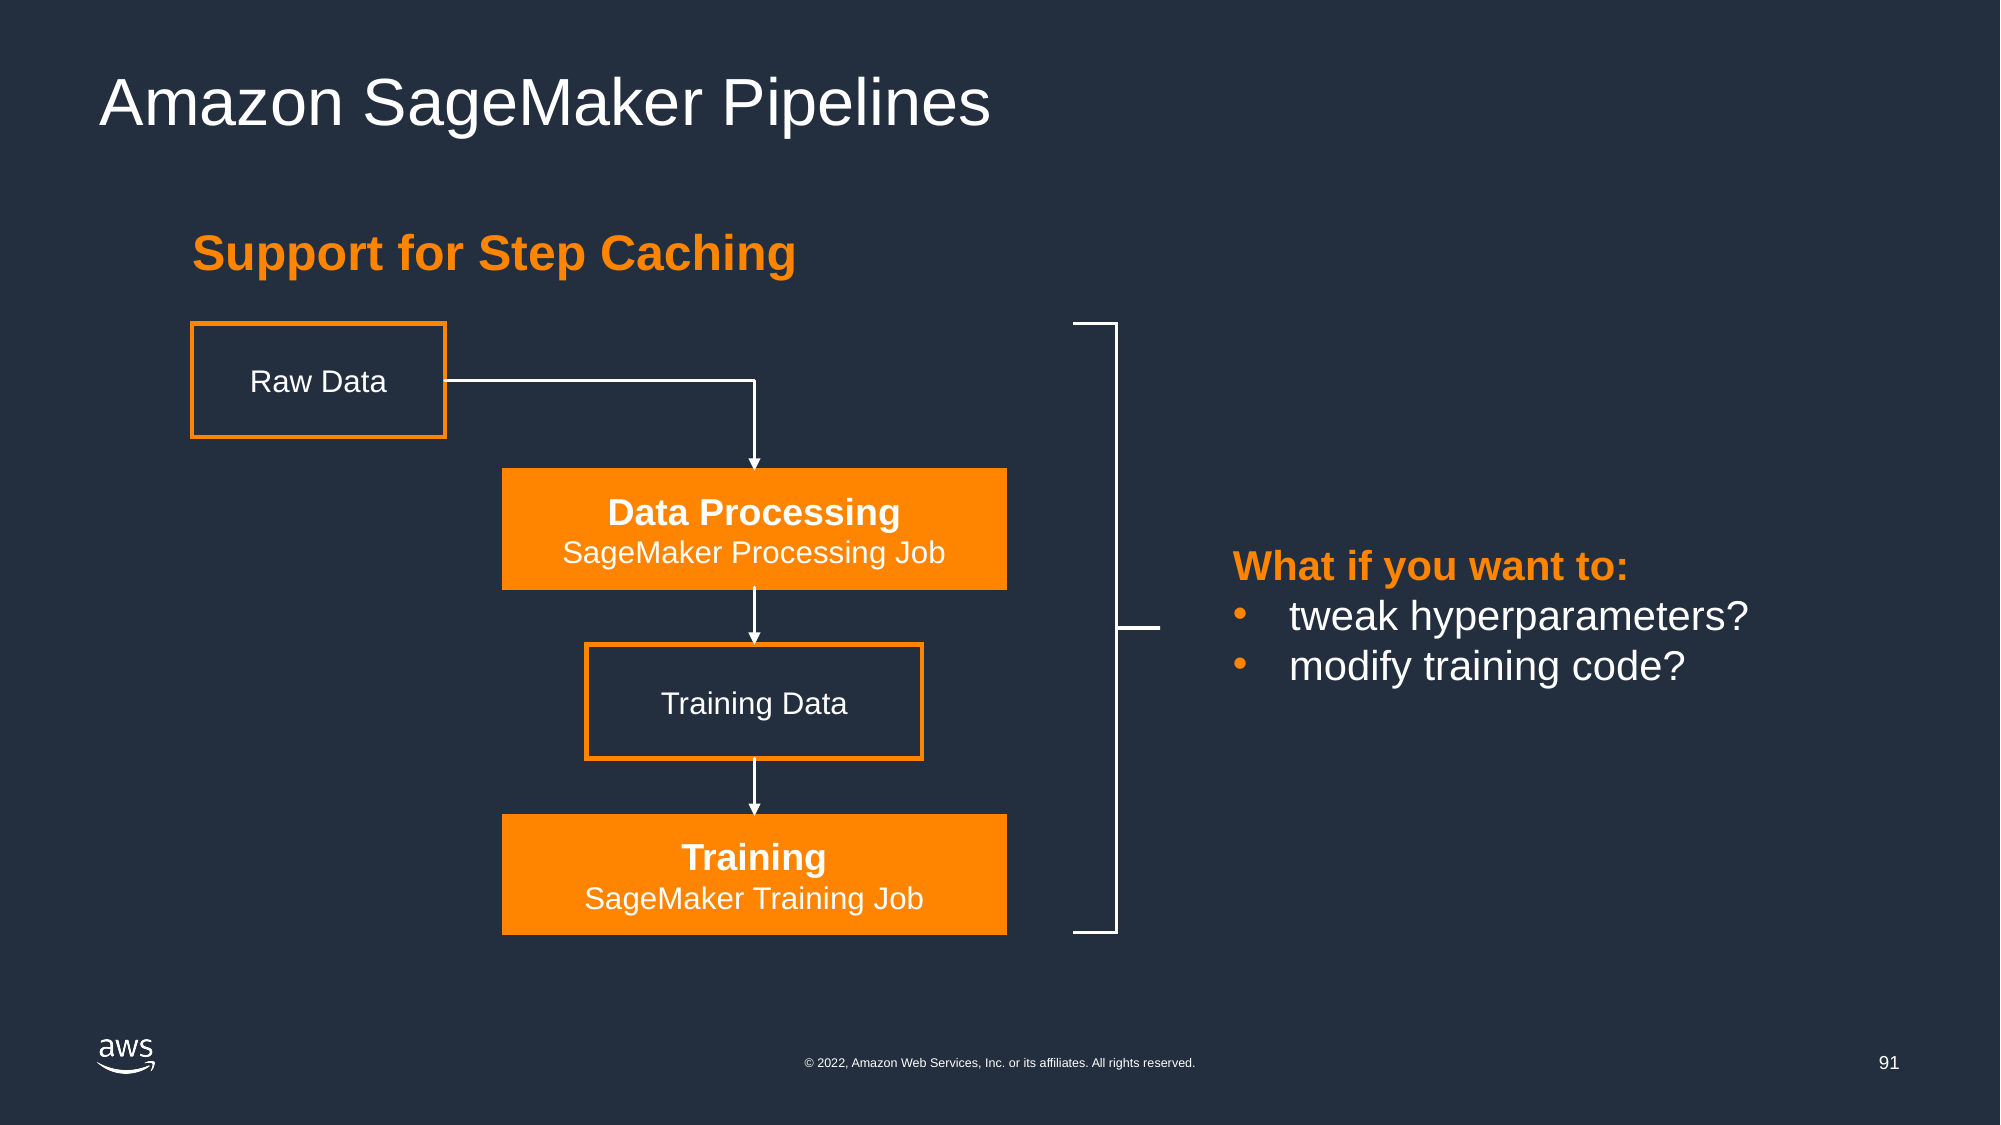

# Amazon SageMaker Pipelines
Support for Step Caching
Raw Data
Data Processing
SageMaker Processing Job
Training Data
Training
SageMaker Training Job

What if you want to:
tweak hyperparameters?
modify training code?
91